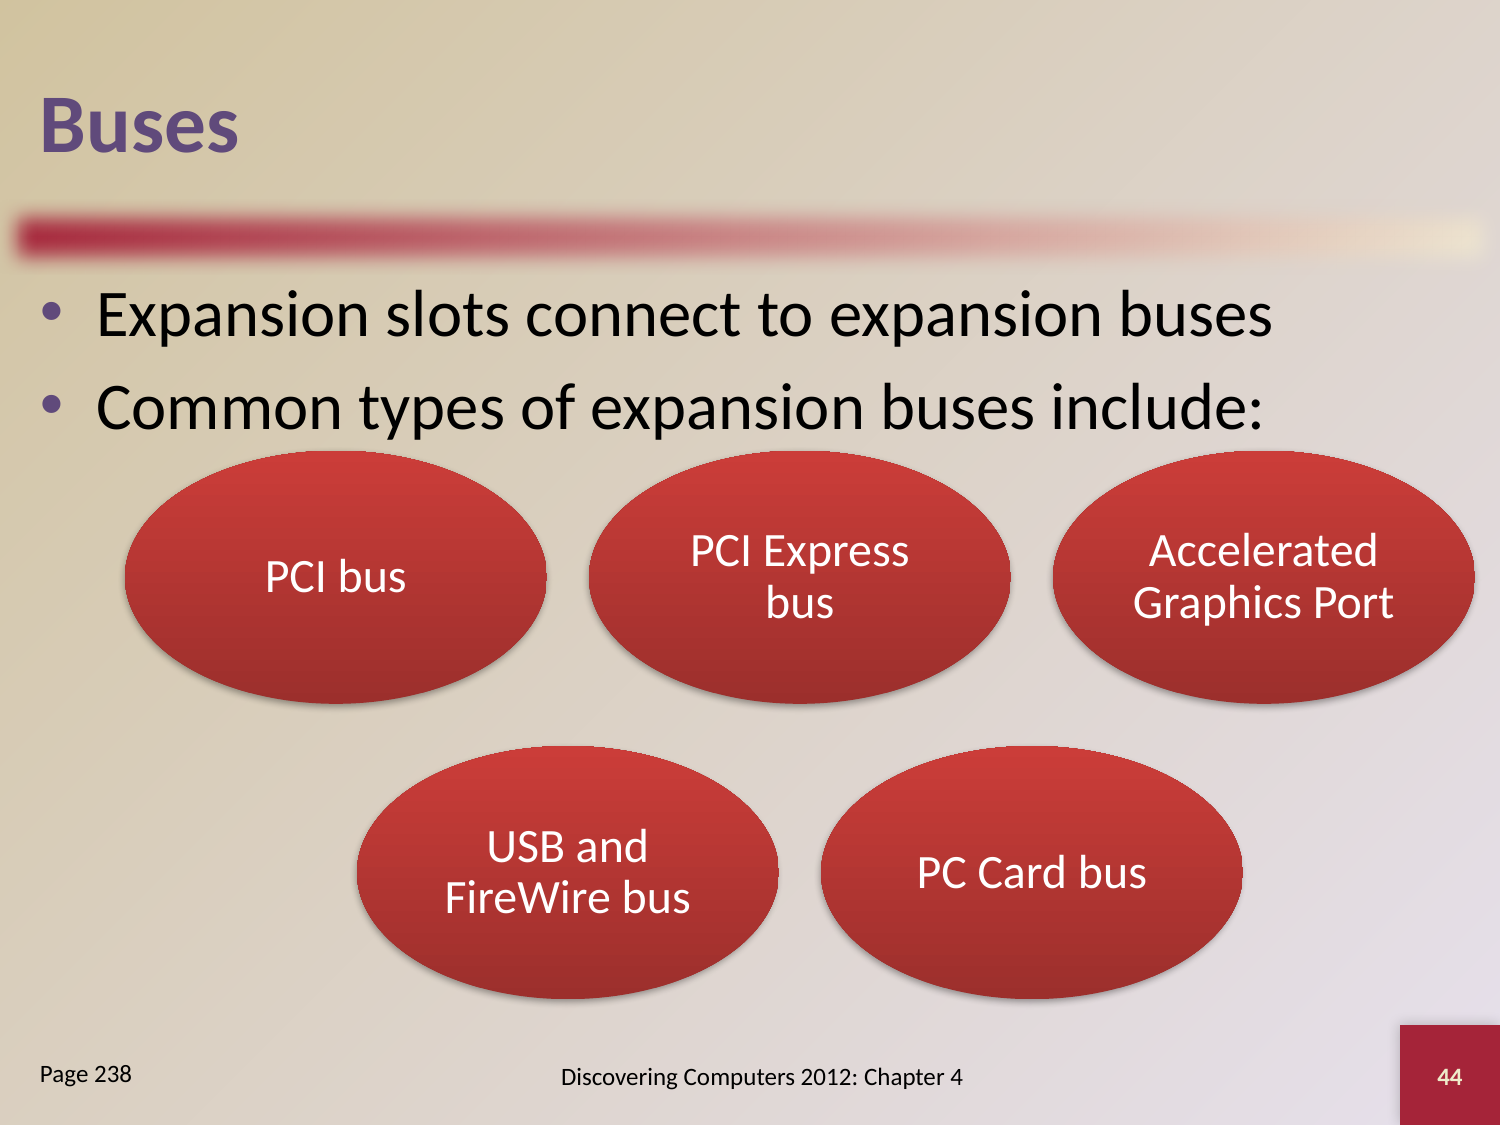

# Buses
Expansion slots connect to expansion buses
Common types of expansion buses include:
PCI bus
PCI Express bus
Accelerated Graphics Port
USB and FireWire bus
PC Card bus
44
Discovering Computers 2012: Chapter 4
Page 238